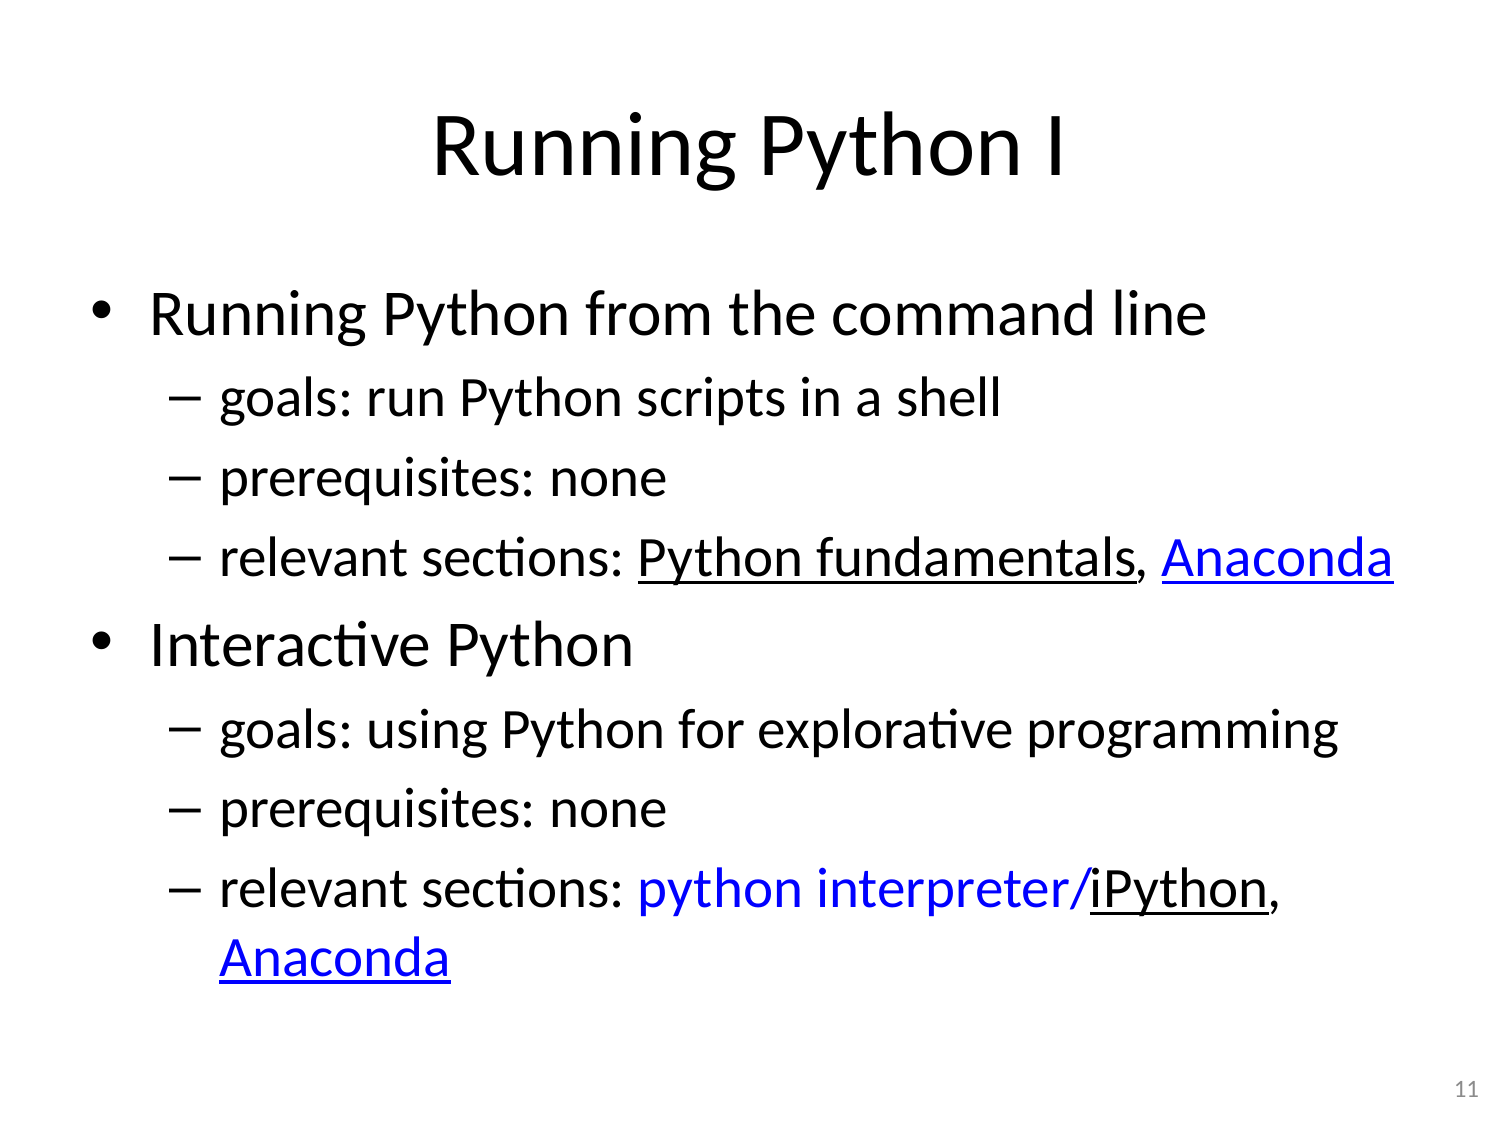

# Running Python I
Running Python from the command line
goals: run Python scripts in a shell
prerequisites: none
relevant sections: Python fundamentals, Anaconda
Interactive Python
goals: using Python for explorative programming
prerequisites: none
relevant sections: python interpreter/iPython, Anaconda

11